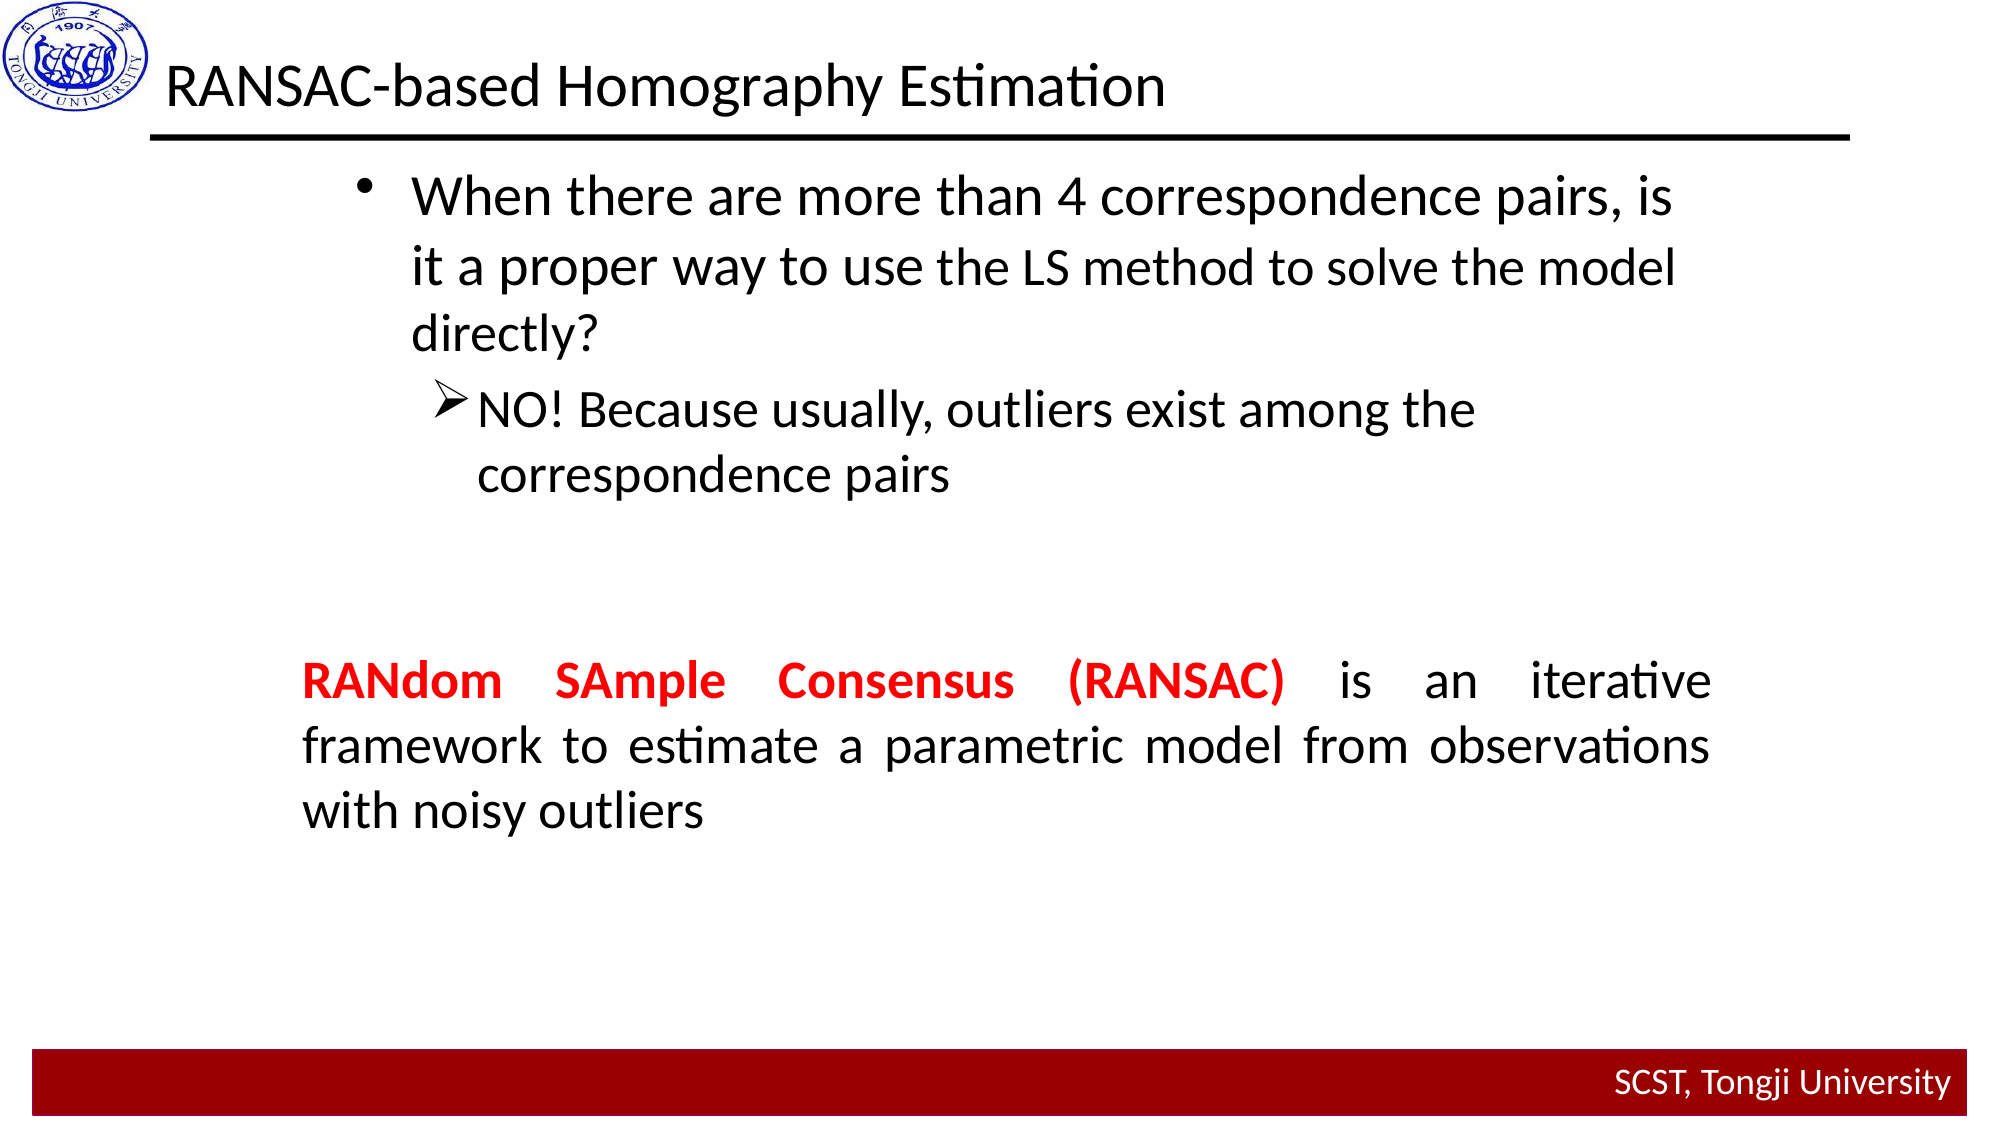

# RANSAC-based Homography Estimation
When there are more than 4 correspondence pairs, is it a proper way to use the LS method to solve the model directly?
NO! Because usually, outliers exist among the correspondence pairs
RANdom SAmple Consensus (RANSAC) is an iterative framework to estimate a parametric model from observations with noisy outliers